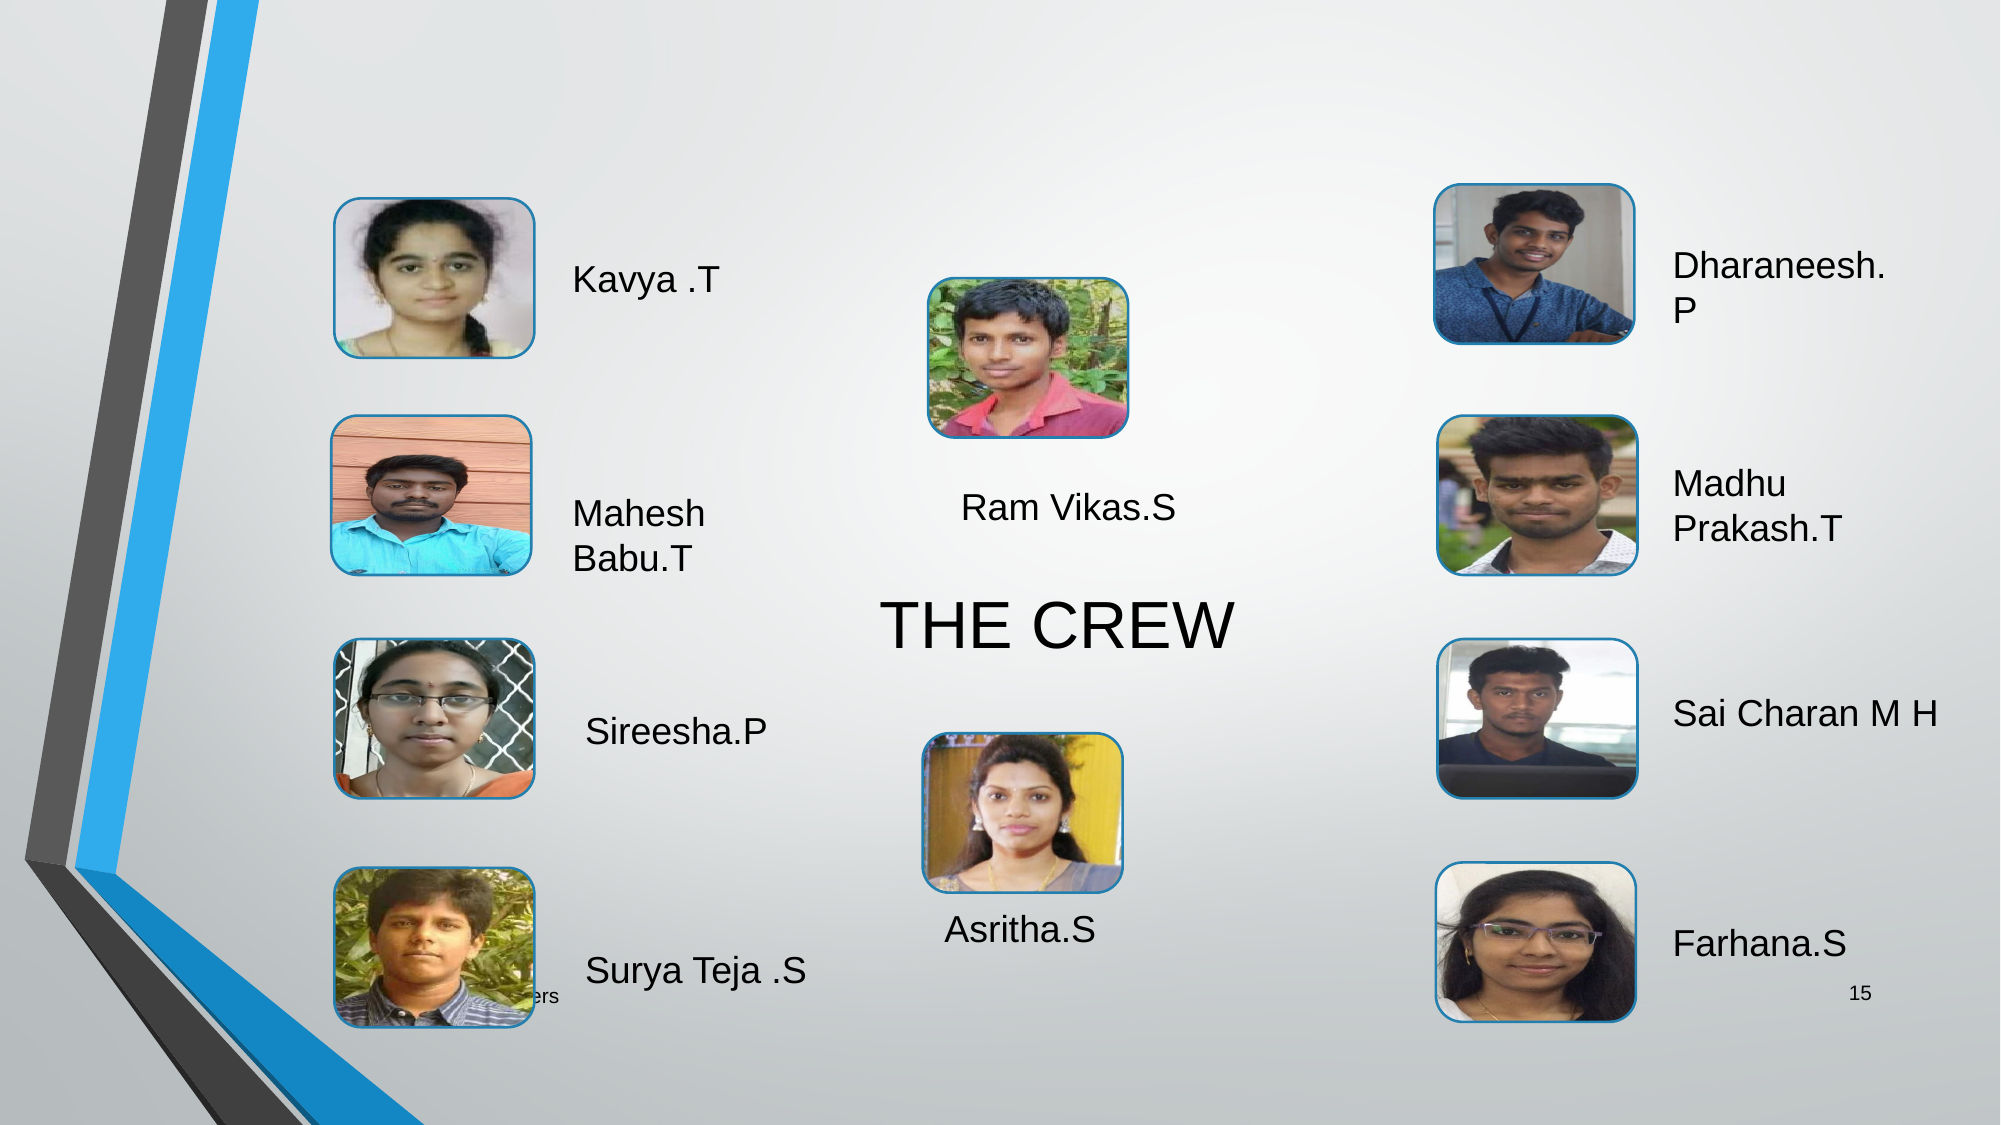

Dharaneesh.P
Kavya .T

Madhu Prakash.T
Ram Vikas.S
Mahesh Babu.T
THE CREW

Sai Charan M H
Sireesha.P

Asritha.S
Farhana.S
Surya Teja .S
15
JOB Seekers